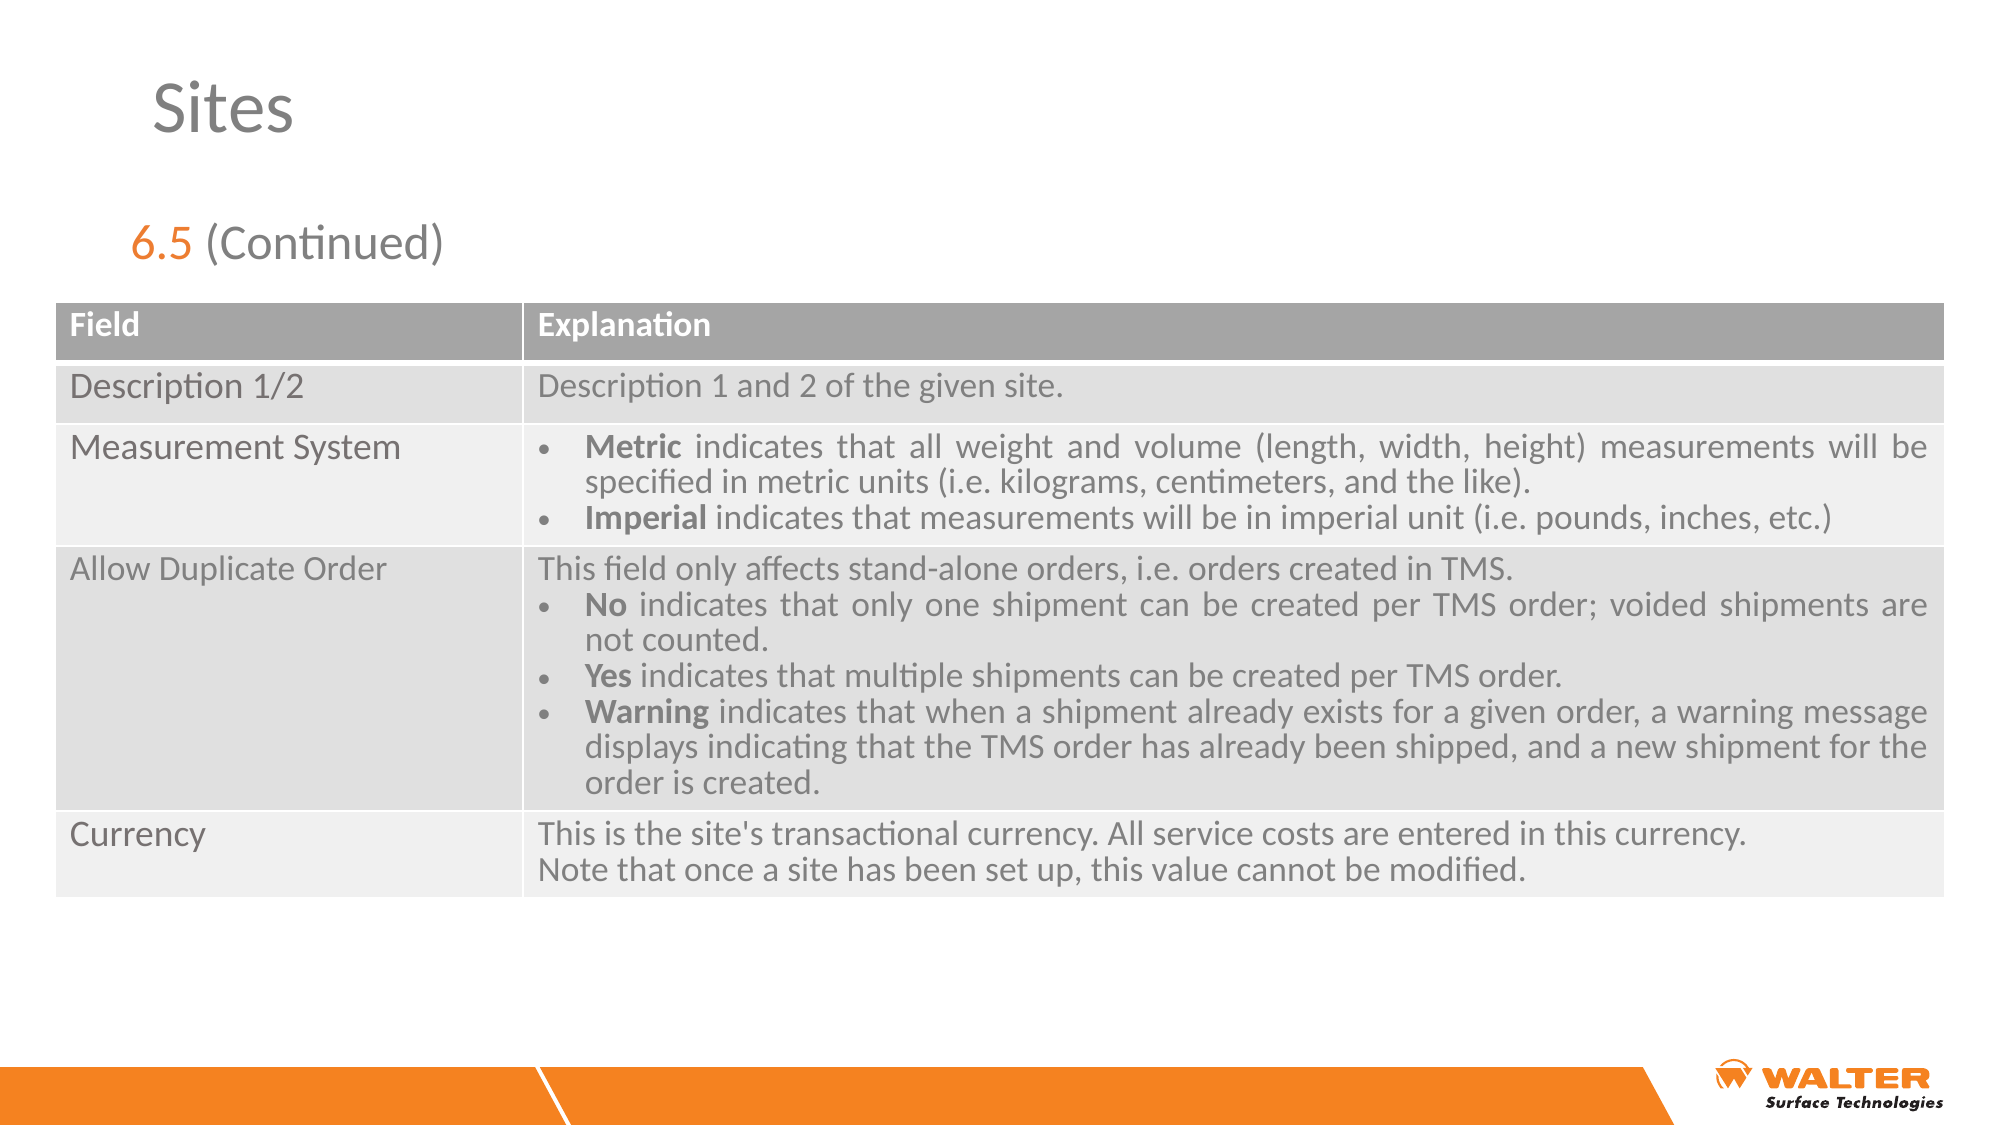

# Sites
6.5 (Continued)
| Field | Explanation |
| --- | --- |
| Description 1/2 | Description 1 and 2 of the given site. |
| Measurement System | Metric indicates that all weight and volume (length, width, height) measurements will be specified in metric units (i.e. kilograms, centimeters, and the like). Imperial indicates that measurements will be in imperial unit (i.e. pounds, inches, etc.) |
| Allow Duplicate Order | This field only affects stand-alone orders, i.e. orders created in TMS. No indicates that only one shipment can be created per TMS order; voided shipments are not counted. Yes indicates that multiple shipments can be created per TMS order. Warning indicates that when a shipment already exists for a given order, a warning message displays indicating that the TMS order has already been shipped, and a new shipment for the order is created. |
| Currency | This is the site's transactional currency. All service costs are entered in this currency. Note that once a site has been set up, this value cannot be modified. |